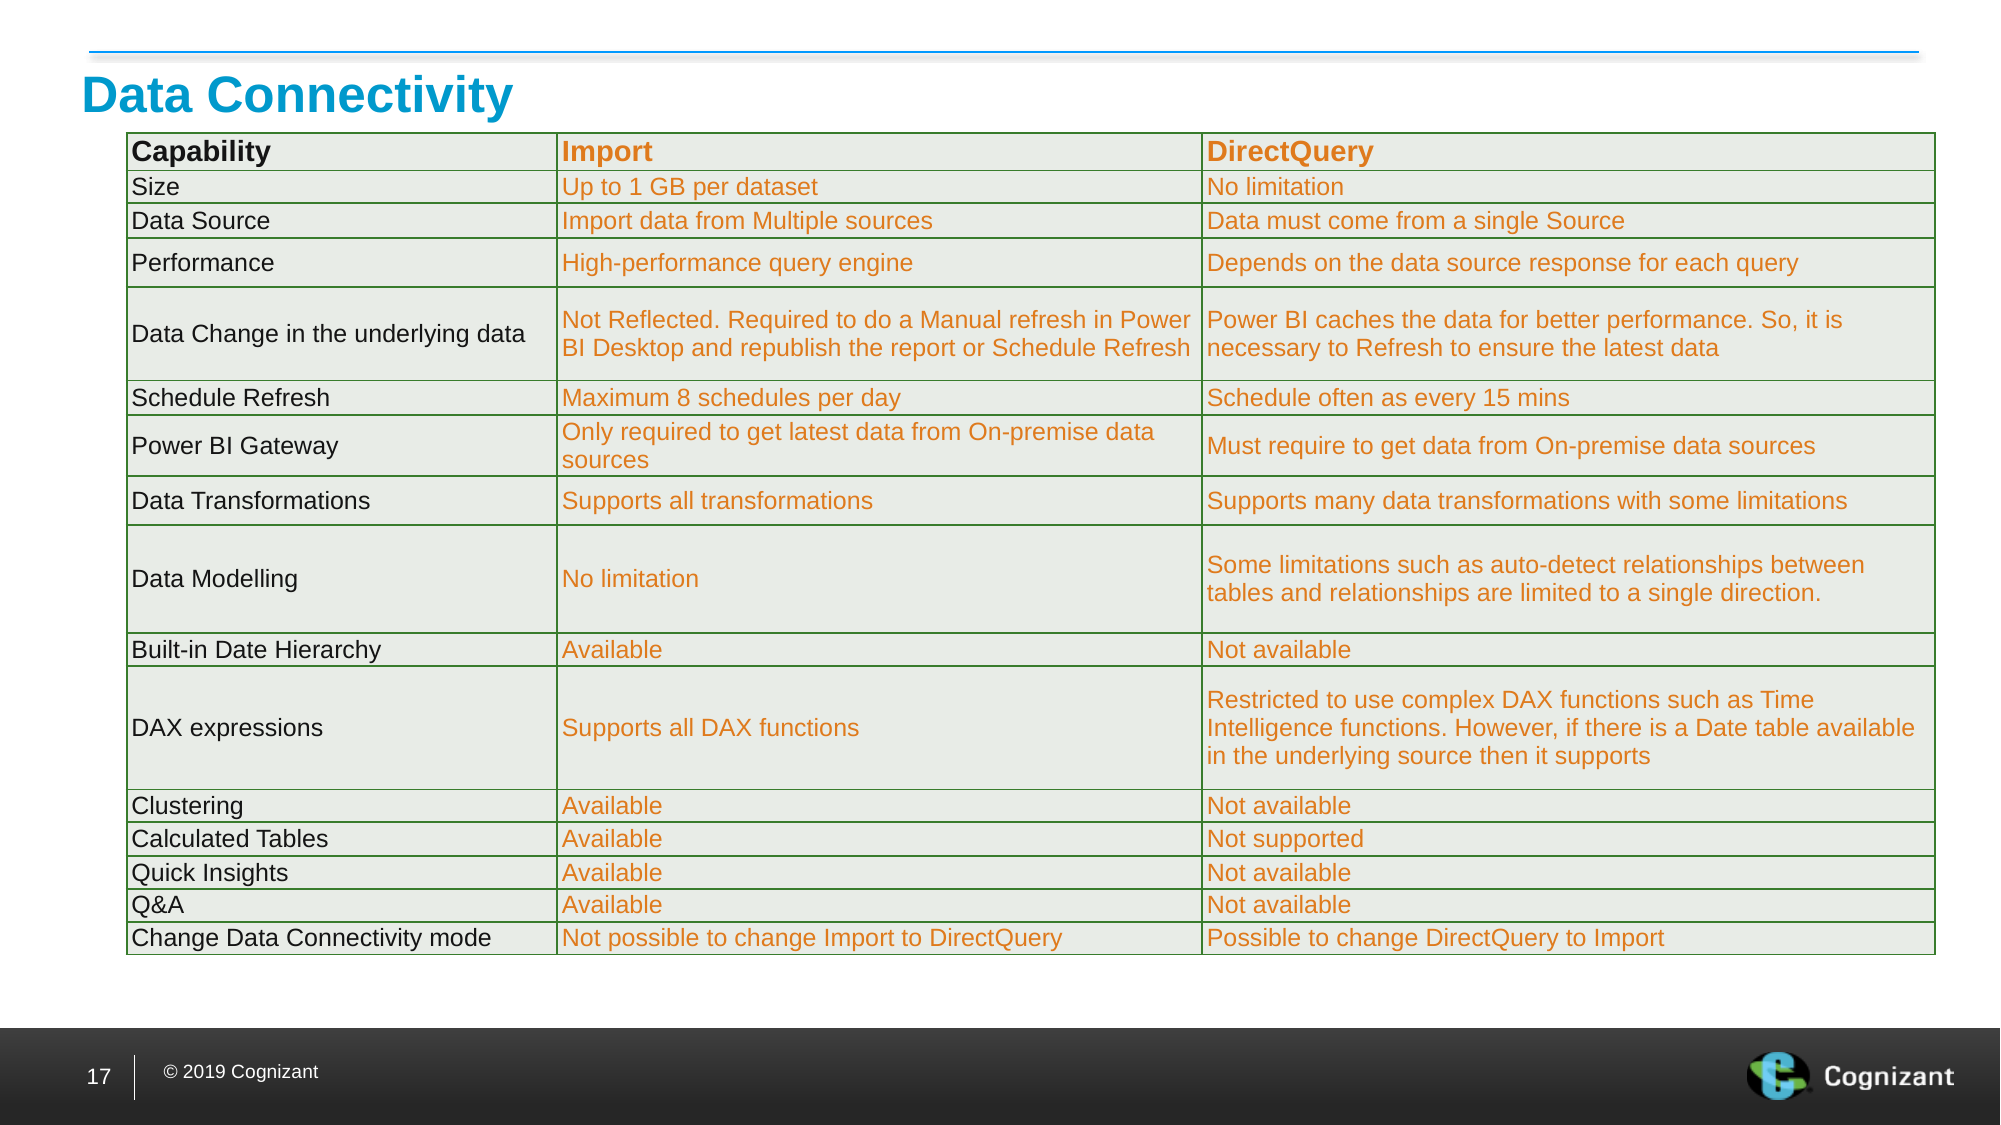

# Data Connectivity
| Capability | Import | DirectQuery |
| --- | --- | --- |
| Size | Up to 1 GB per dataset | No limitation |
| Data Source | Import data from Multiple sources | Data must come from a single Source |
| Performance | High-performance query engine | Depends on the data source response for each query |
| Data Change in the underlying data | Not Reflected. Required to do a Manual refresh in Power BI Desktop and republish the report or Schedule Refresh | Power BI caches the data for better performance. So, it is necessary to Refresh to ensure the latest data |
| Schedule Refresh | Maximum 8 schedules per day | Schedule often as every 15 mins |
| Power BI Gateway | Only required to get latest data from On-premise data sources | Must require to get data from On-premise data sources |
| Data Transformations | Supports all transformations | Supports many data transformations with some limitations |
| Data Modelling | No limitation | Some limitations such as auto-detect relationships between tables and relationships are limited to a single direction. |
| Built-in Date Hierarchy | Available | Not available |
| DAX expressions | Supports all DAX functions | Restricted to use complex DAX functions such as Time Intelligence functions. However, if there is a Date table available in the underlying source then it supports |
| Clustering | Available | Not available |
| Calculated Tables | Available | Not supported |
| Quick Insights | Available | Not available |
| Q&A | Available | Not available |
| Change Data Connectivity mode | Not possible to change Import to DirectQuery | Possible to change DirectQuery to Import |
17